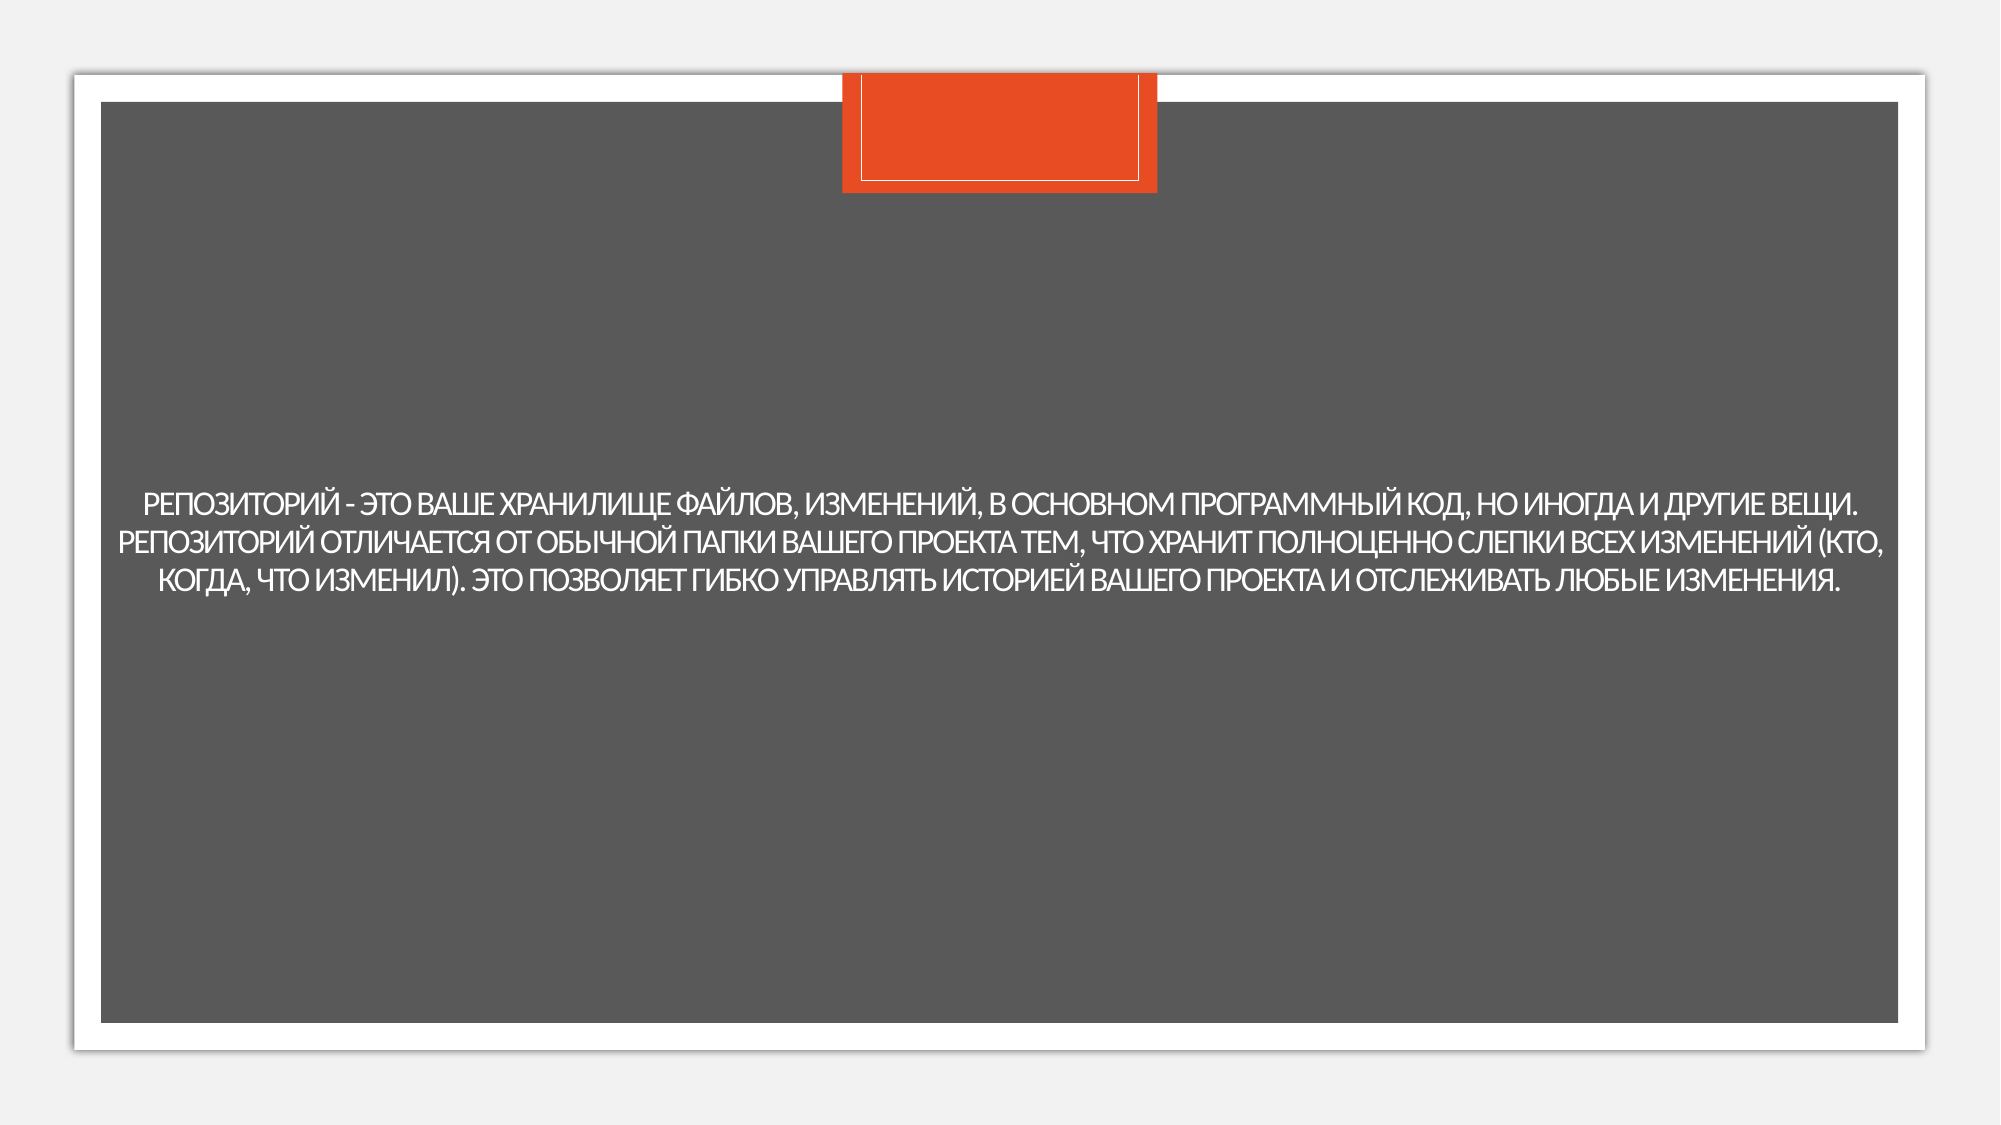

# Репозиторий - это ваше хранилище файлов, изменений, в основном программный код, но иногда и другие вещи. Репозиторий отличается от обычной папки вашего проекта тем, что хранит полноценно слепки всех изменений (кто, когда, что изменил). Это позволяет гибко управлять историей вашего проекта и отслеживать любые изменения.